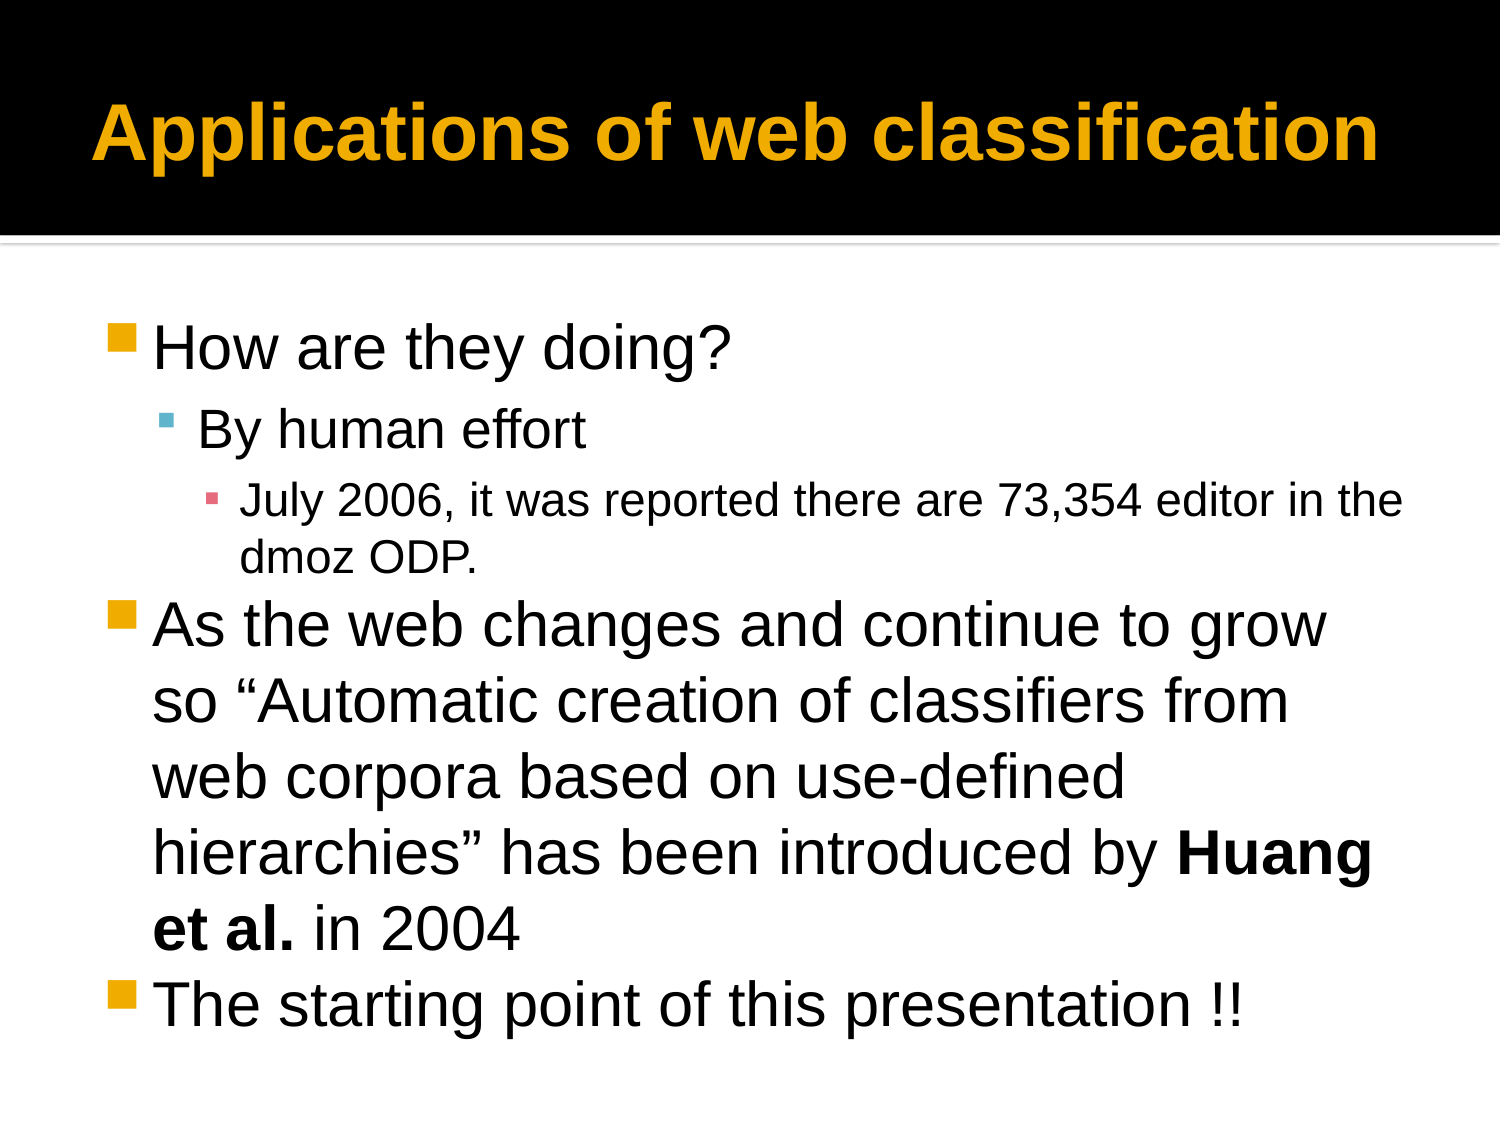

# Applications of web classification
How are they doing?
By human effort
July 2006, it was reported there are 73,354 editor in the dmoz ODP.
As the web changes and continue to grow so “Automatic creation of classifiers from web corpora based on use-defined hierarchies” has been introduced by Huang et al. in 2004
The starting point of this presentation !!